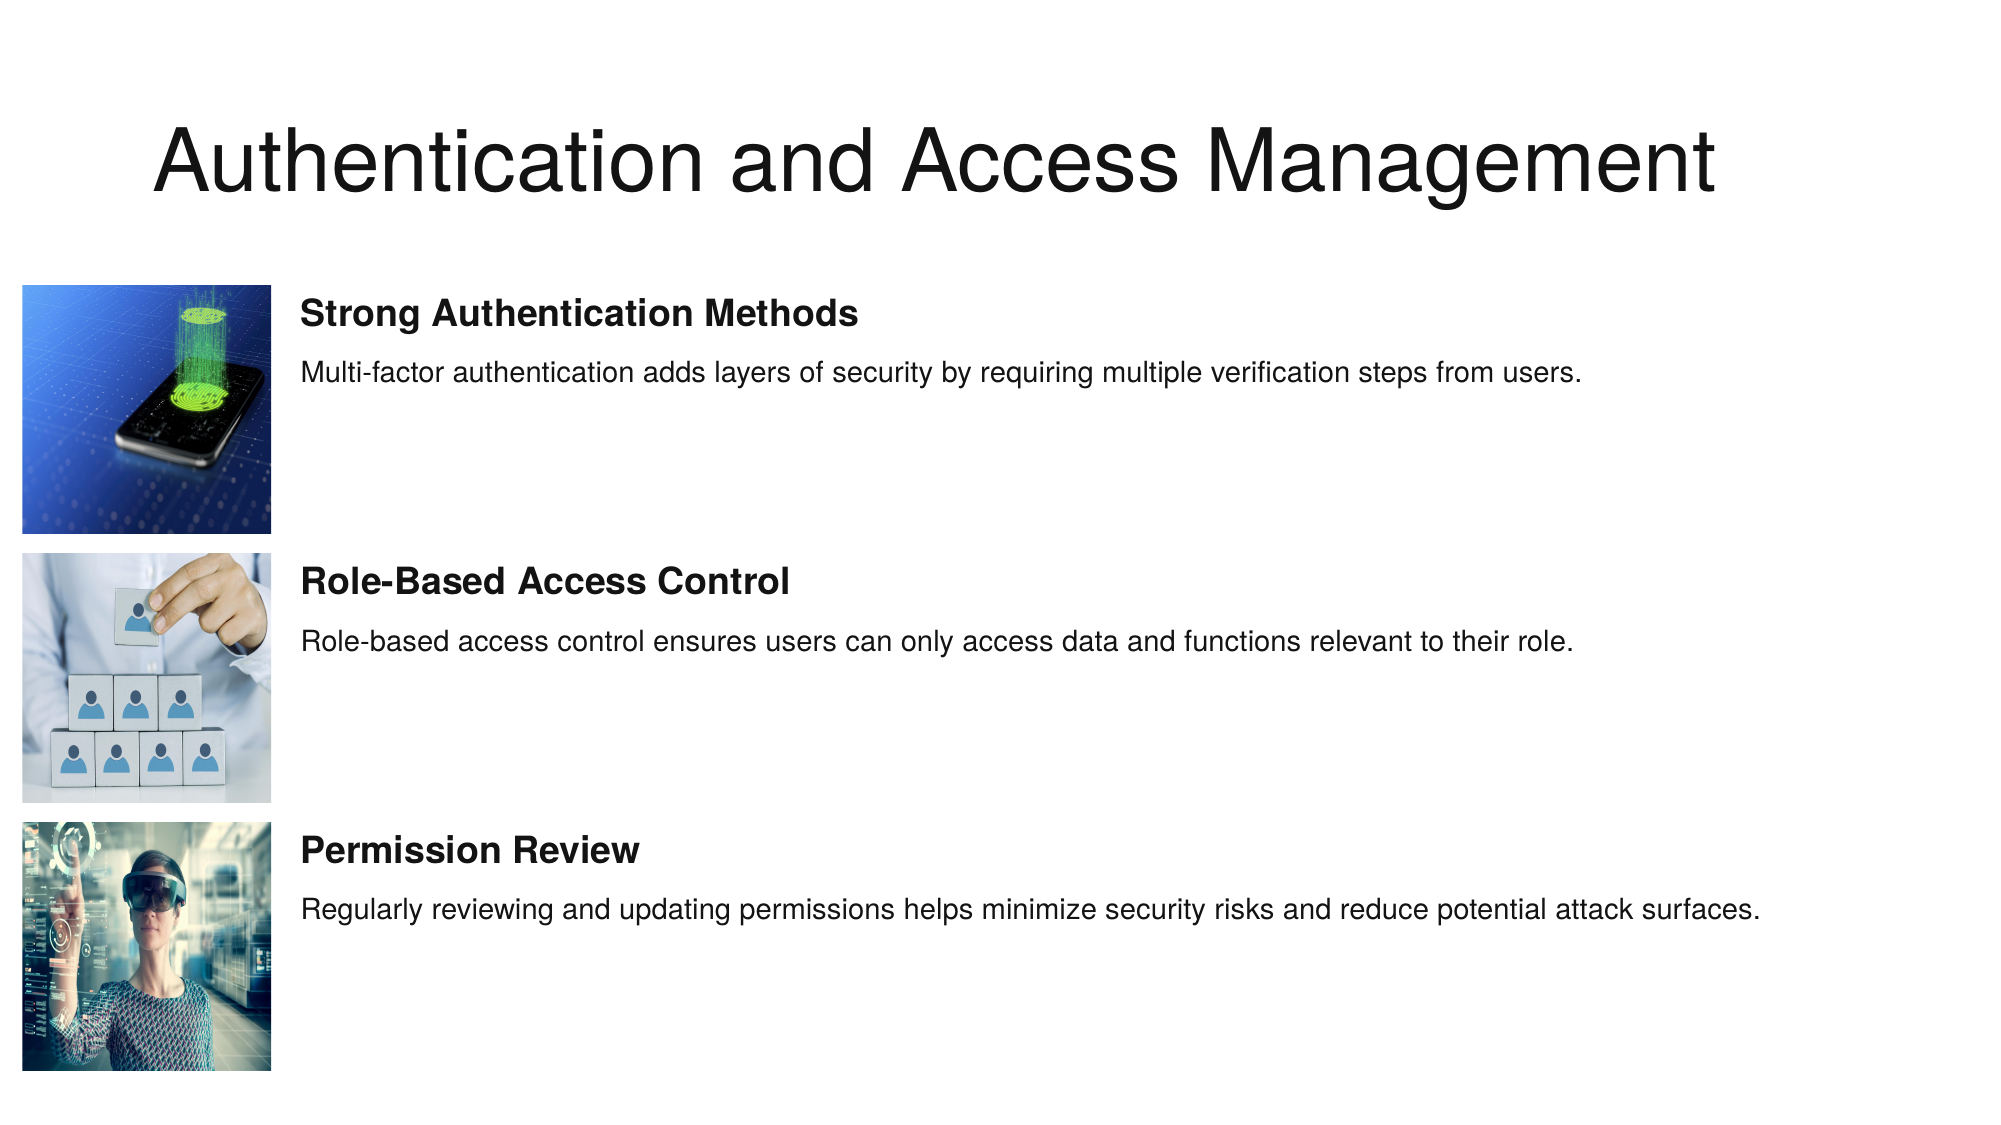

# Authentication and Access Management
Strong Authentication Methods
Multi-factor authentication adds layers of security by requiring multiple verification steps from users.
Role-Based Access Control
Role-based access control ensures users can only access data and functions relevant to their role.
Permission Review
Regularly reviewing and updating permissions helps minimize security risks and reduce potential attack surfaces.